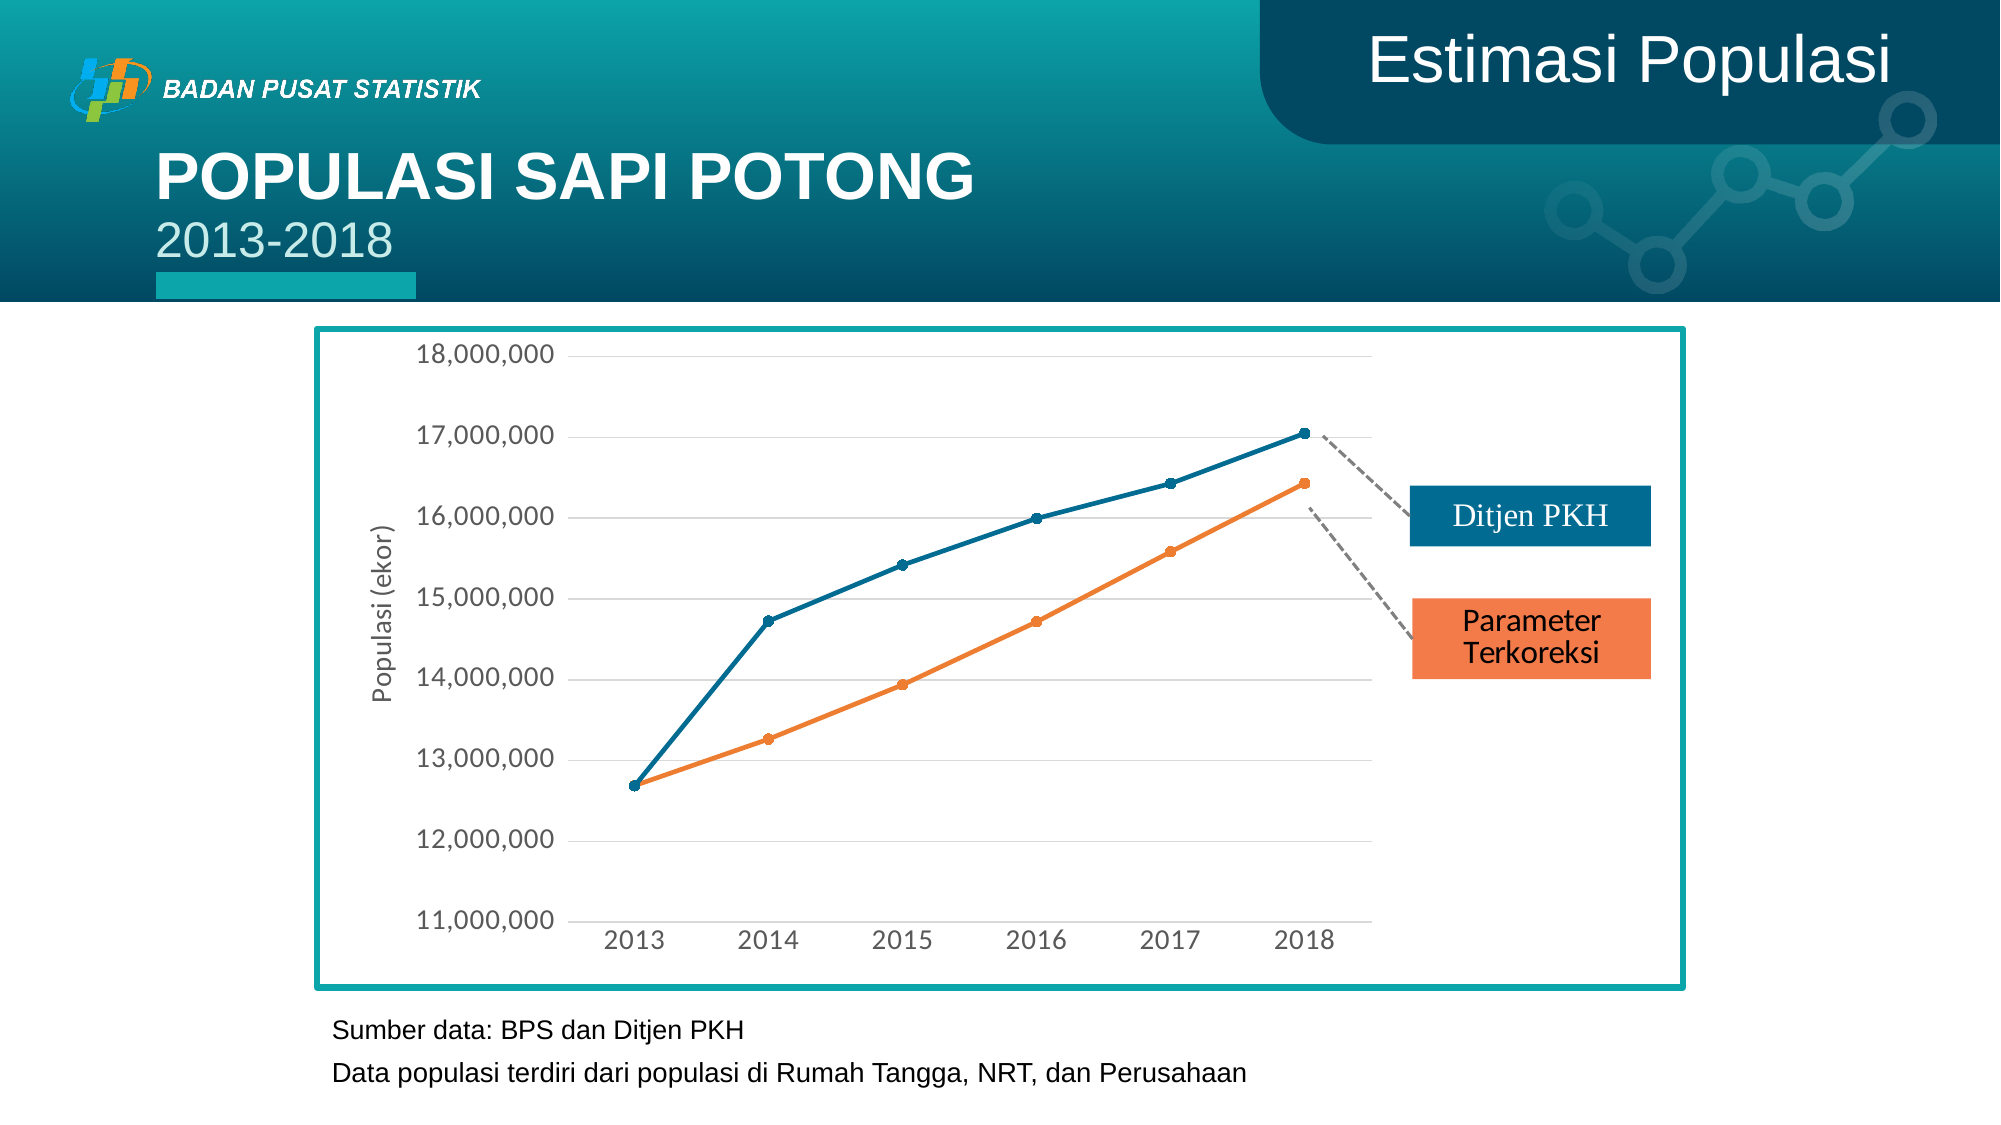

Estimasi Populasi
POPULASI SAPI POTONG
2013-2018

### Chart

| Category | Parameter terkoreksi  2) | Ditjen PKH |
|---|---|---|
| 2013 | 12689939.0 | 12686239.0 |
| 2014 | 13265409.0 | 14726875.0 |
| 2015 | 13937221.0 | 15419718.0 |
| 2016 | 14717262.0 | 15997029.0 |
| 2017 | 15583723.0 | 16429102.0 |
| 2018 | 16432945.0 | 17050006.0 |
Sumber data: BPS dan Ditjen PKH
Data populasi terdiri dari populasi di Rumah Tangga, NRT, dan Perusahaan